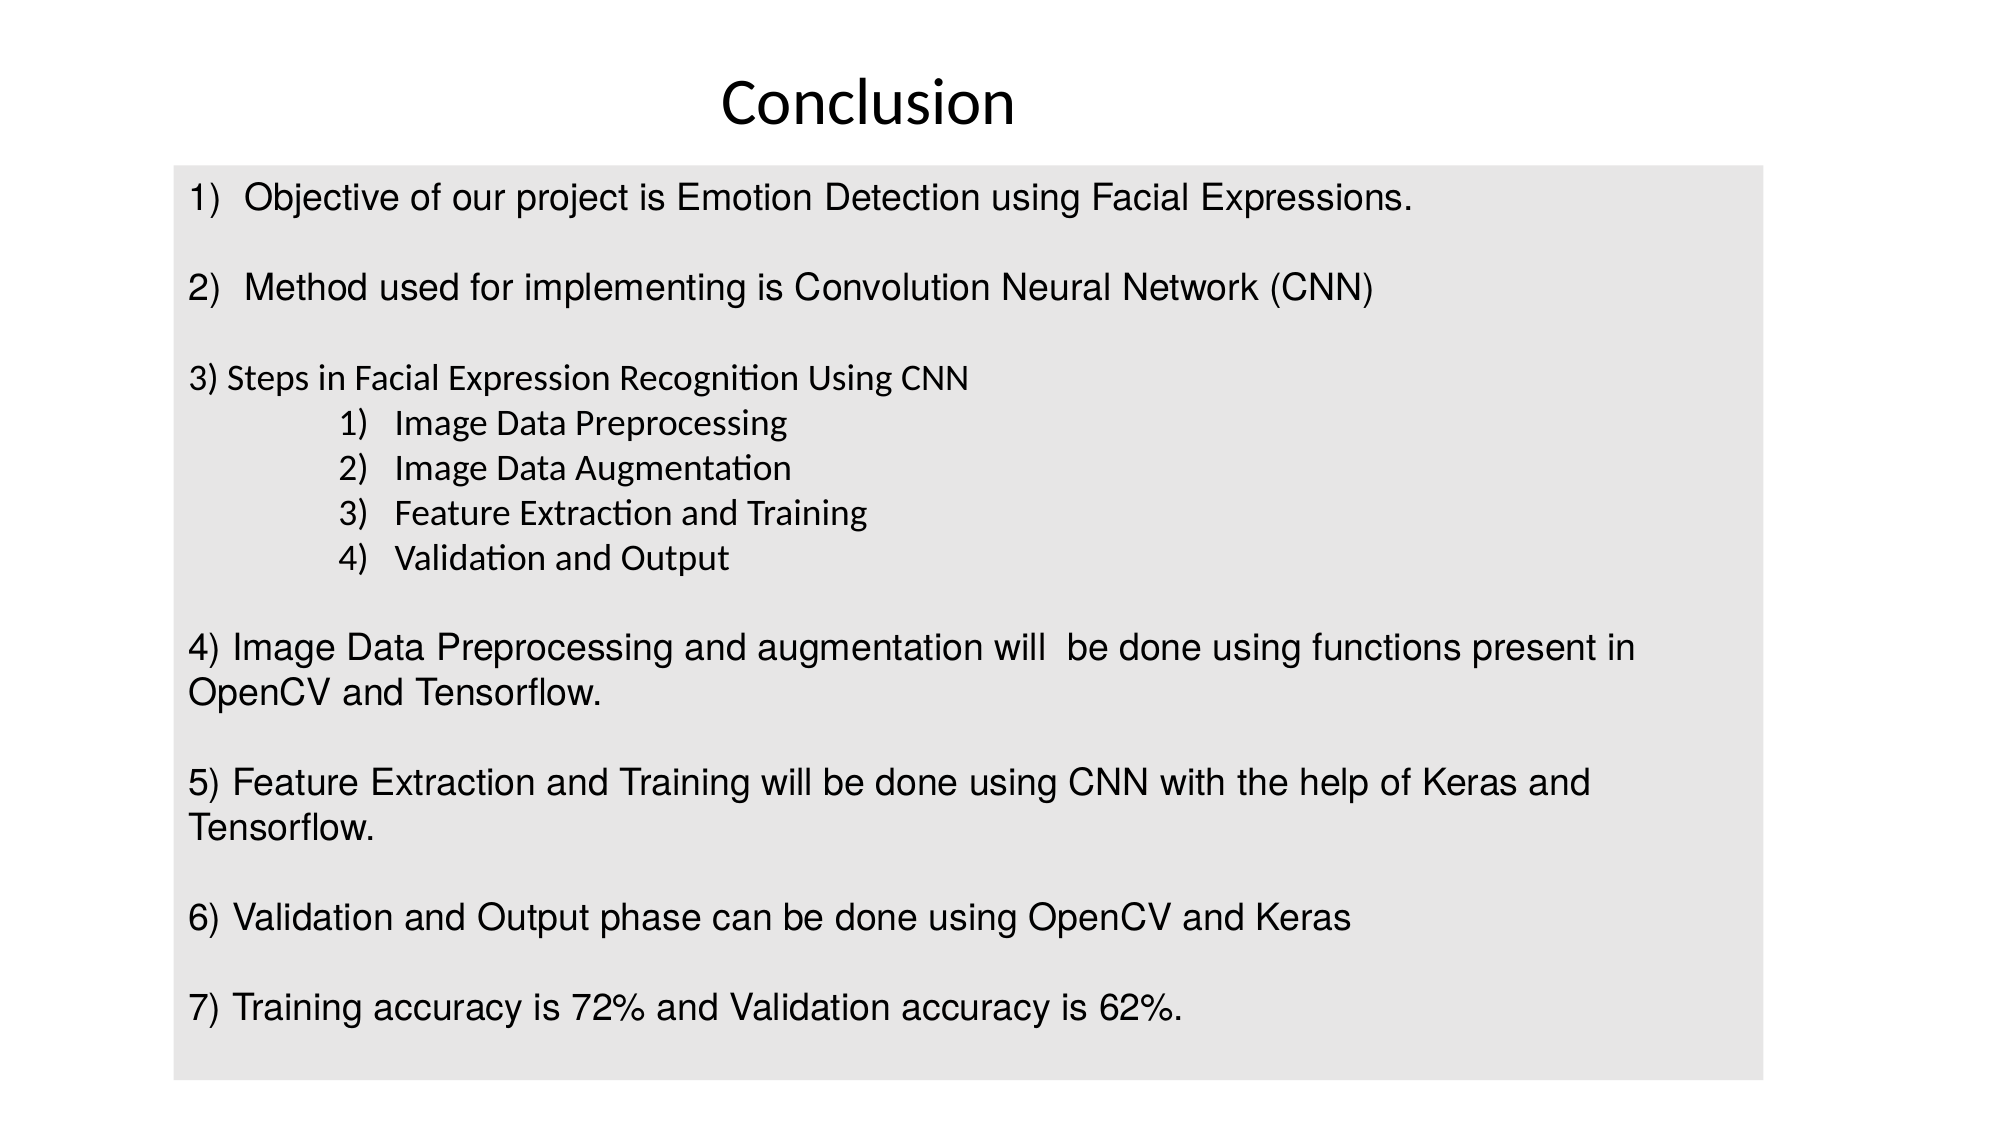

Conclusion
Objective of our project is Emotion Detection using Facial Expressions.

Method used for implementing is Convolution Neural Network (CNN)

3) Steps in Facial Expression Recognition Using CNN
Image Data Preprocessing
Image Data Augmentation
Feature Extraction and Training
Validation and Output

4) Image Data Preprocessing and augmentation will  be done using functions present in OpenCV and Tensorflow.

5) Feature Extraction and Training will be done using CNN with the help of Keras and Tensorflow.

6) Validation and Output phase can be done using OpenCV and Keras

7) Training accuracy is 72% and Validation accuracy is 62%.